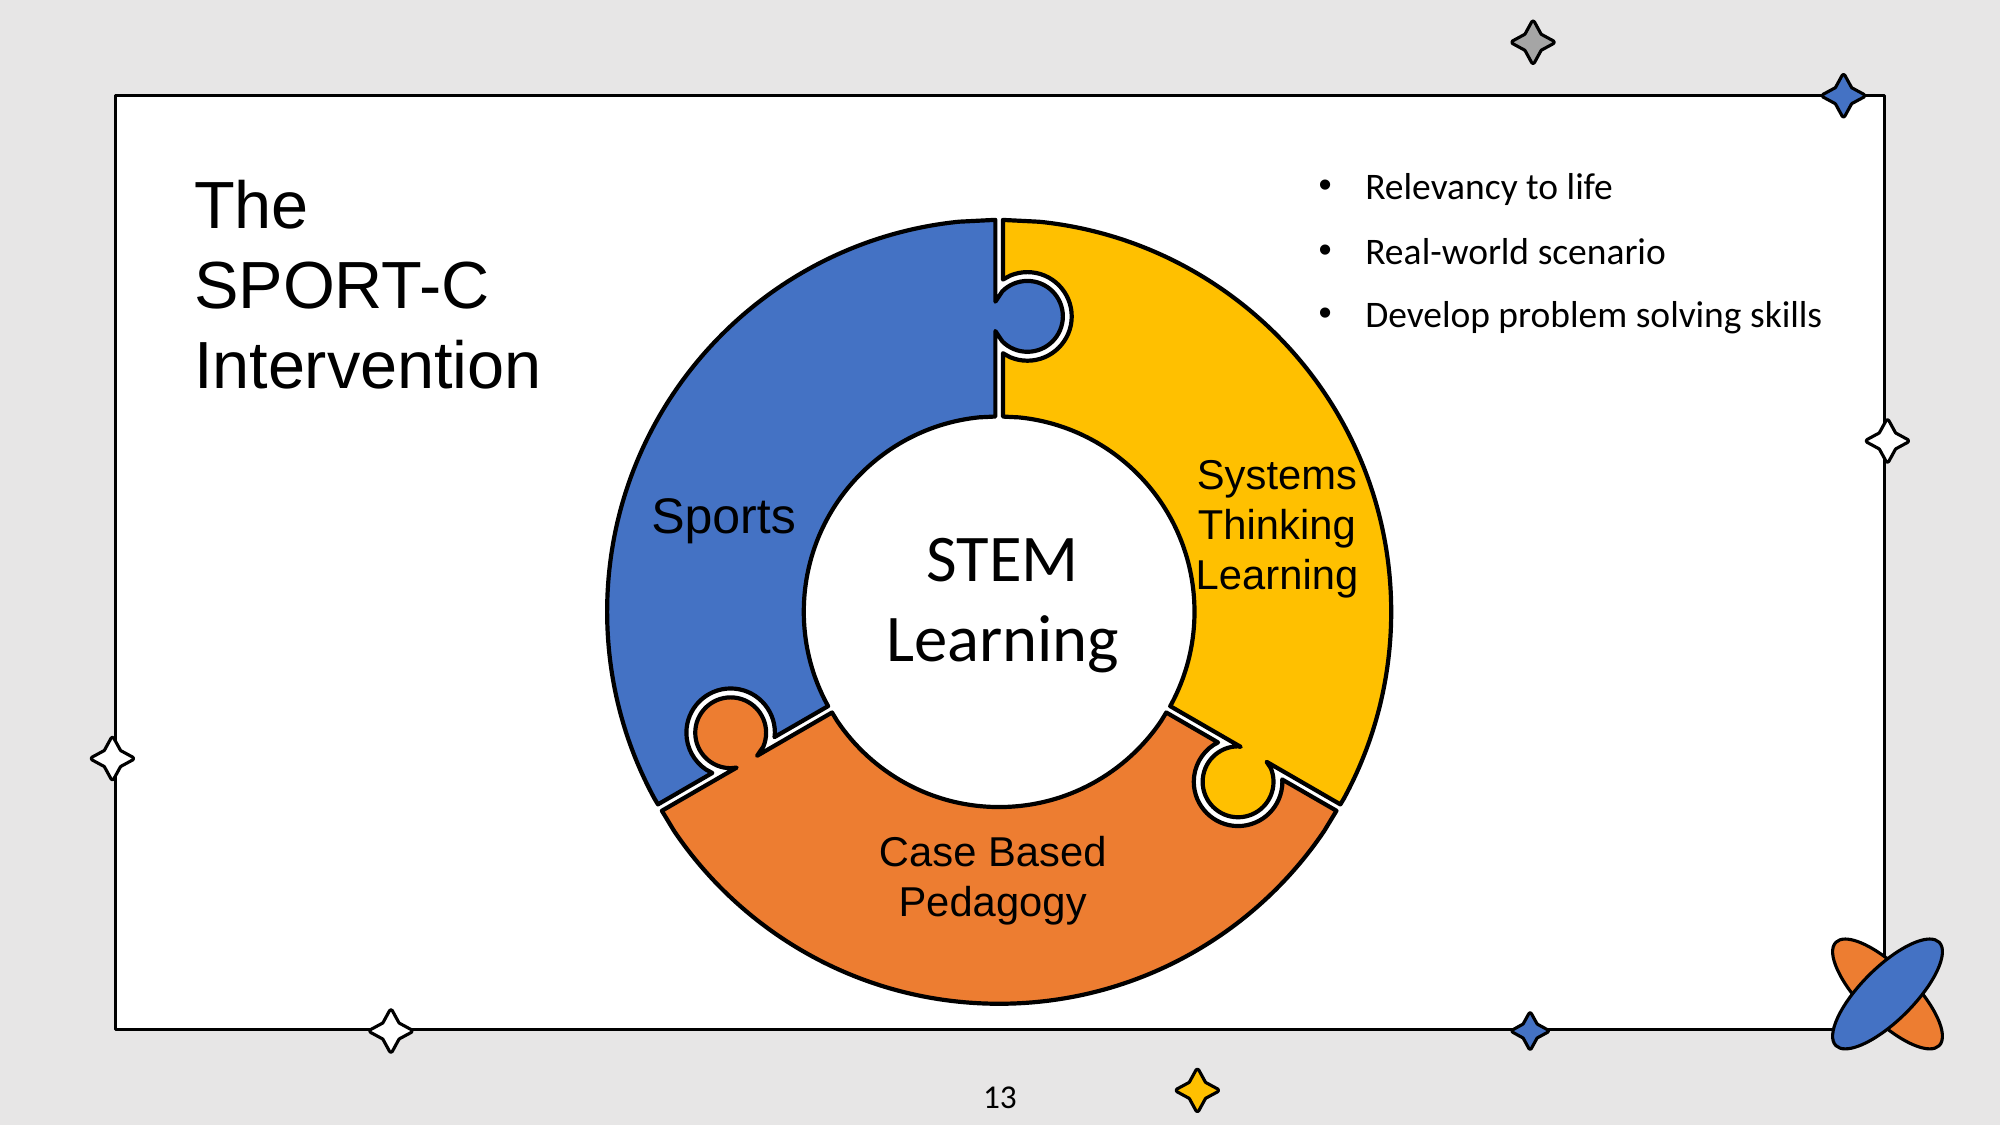

The SPORT-C Intervention
Relevancy to life

Systems Thinking Learning

Sports

Case Based
Pedagogy
Real-world scenario
Develop problem solving skills
STEM
Learning
13